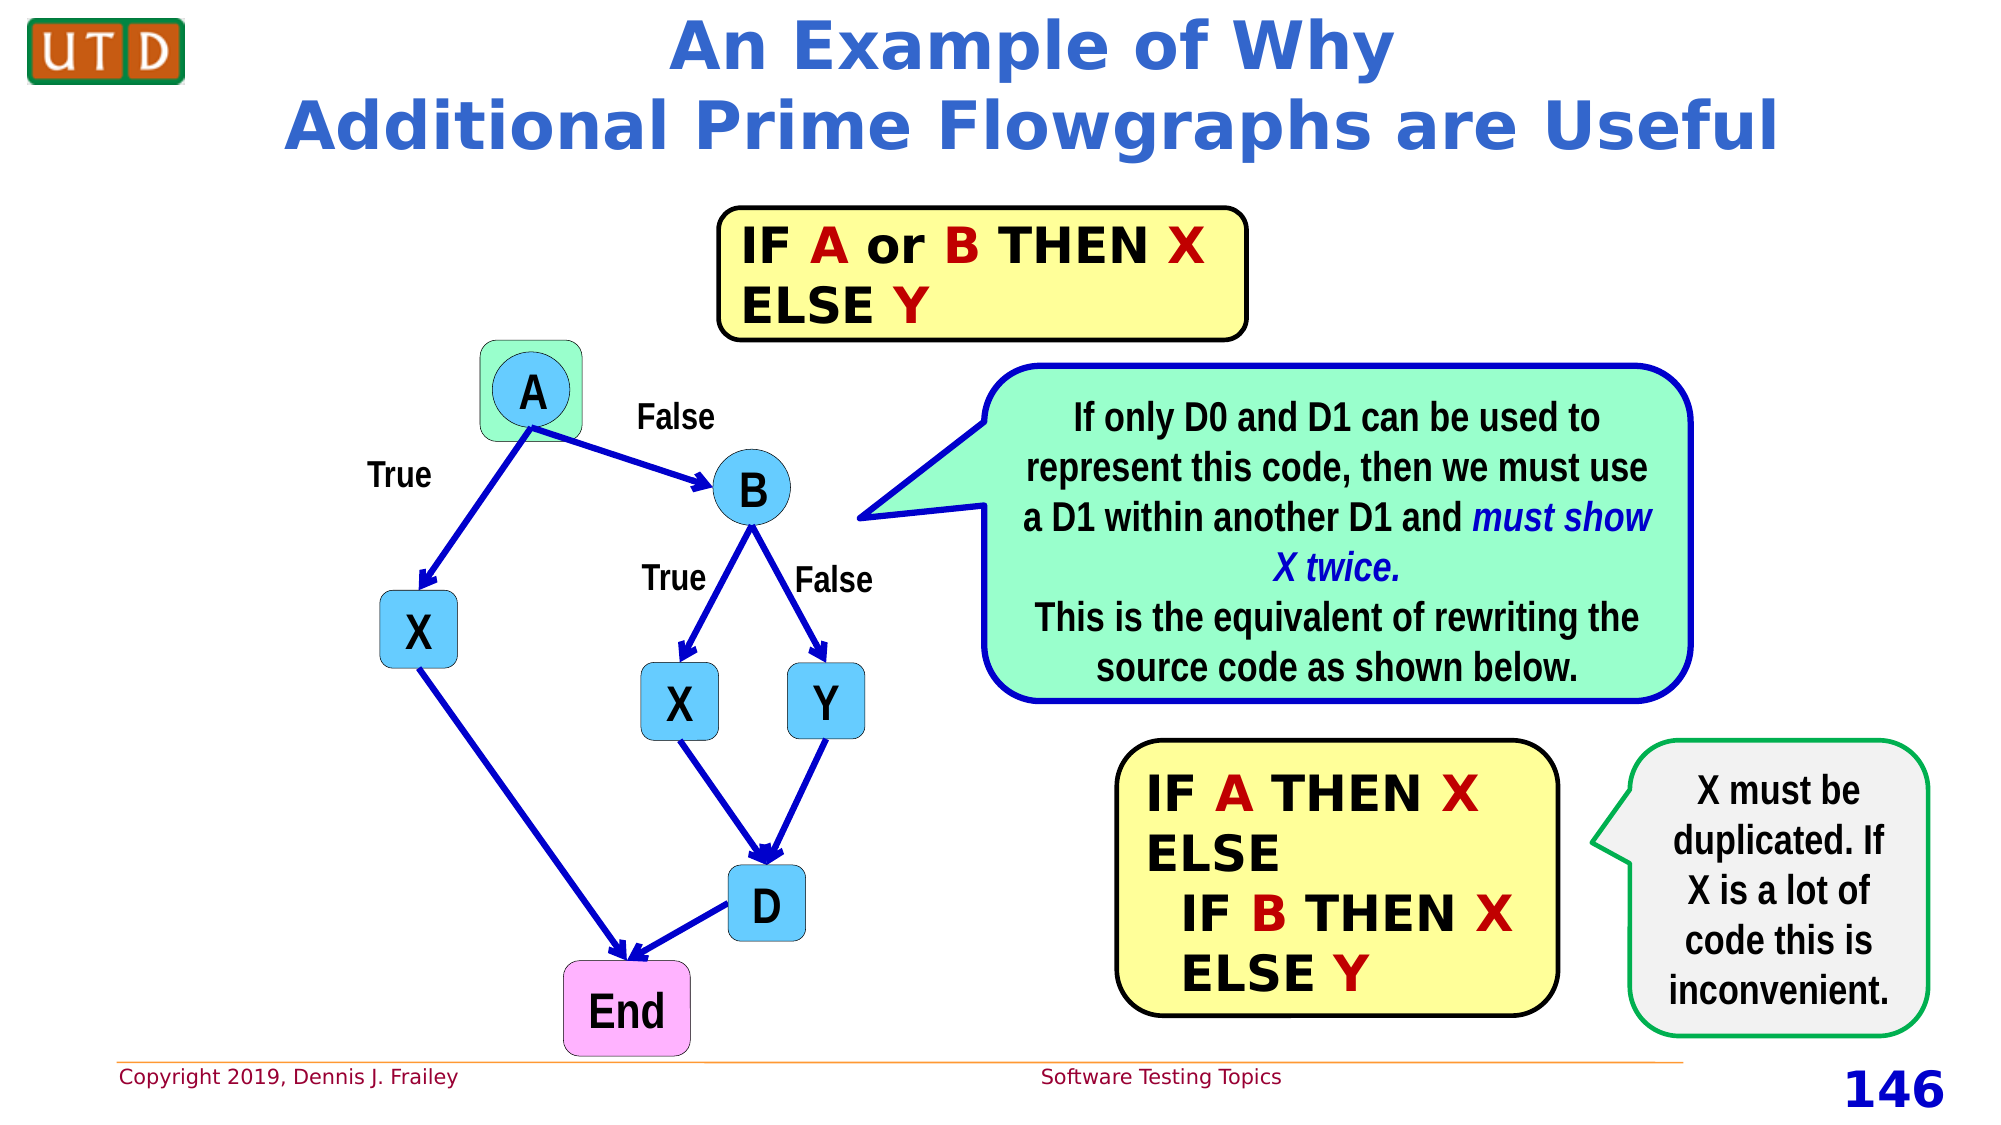

# An Example of Why Additional Prime Flowgraphs are Useful
IF A or B THEN X
ELSE Y

A
False
True
B
True
False
X
X
Y
D
End
If only D0 and D1 can be used to represent this code, then we must use a D1 within another D1 and must show X twice.
This is the equivalent of rewriting the source code as shown below.

IF A THEN X
ELSE
  IF B THEN X
  ELSE Y
X must be duplicated. If X is a lot of code this is inconvenient.